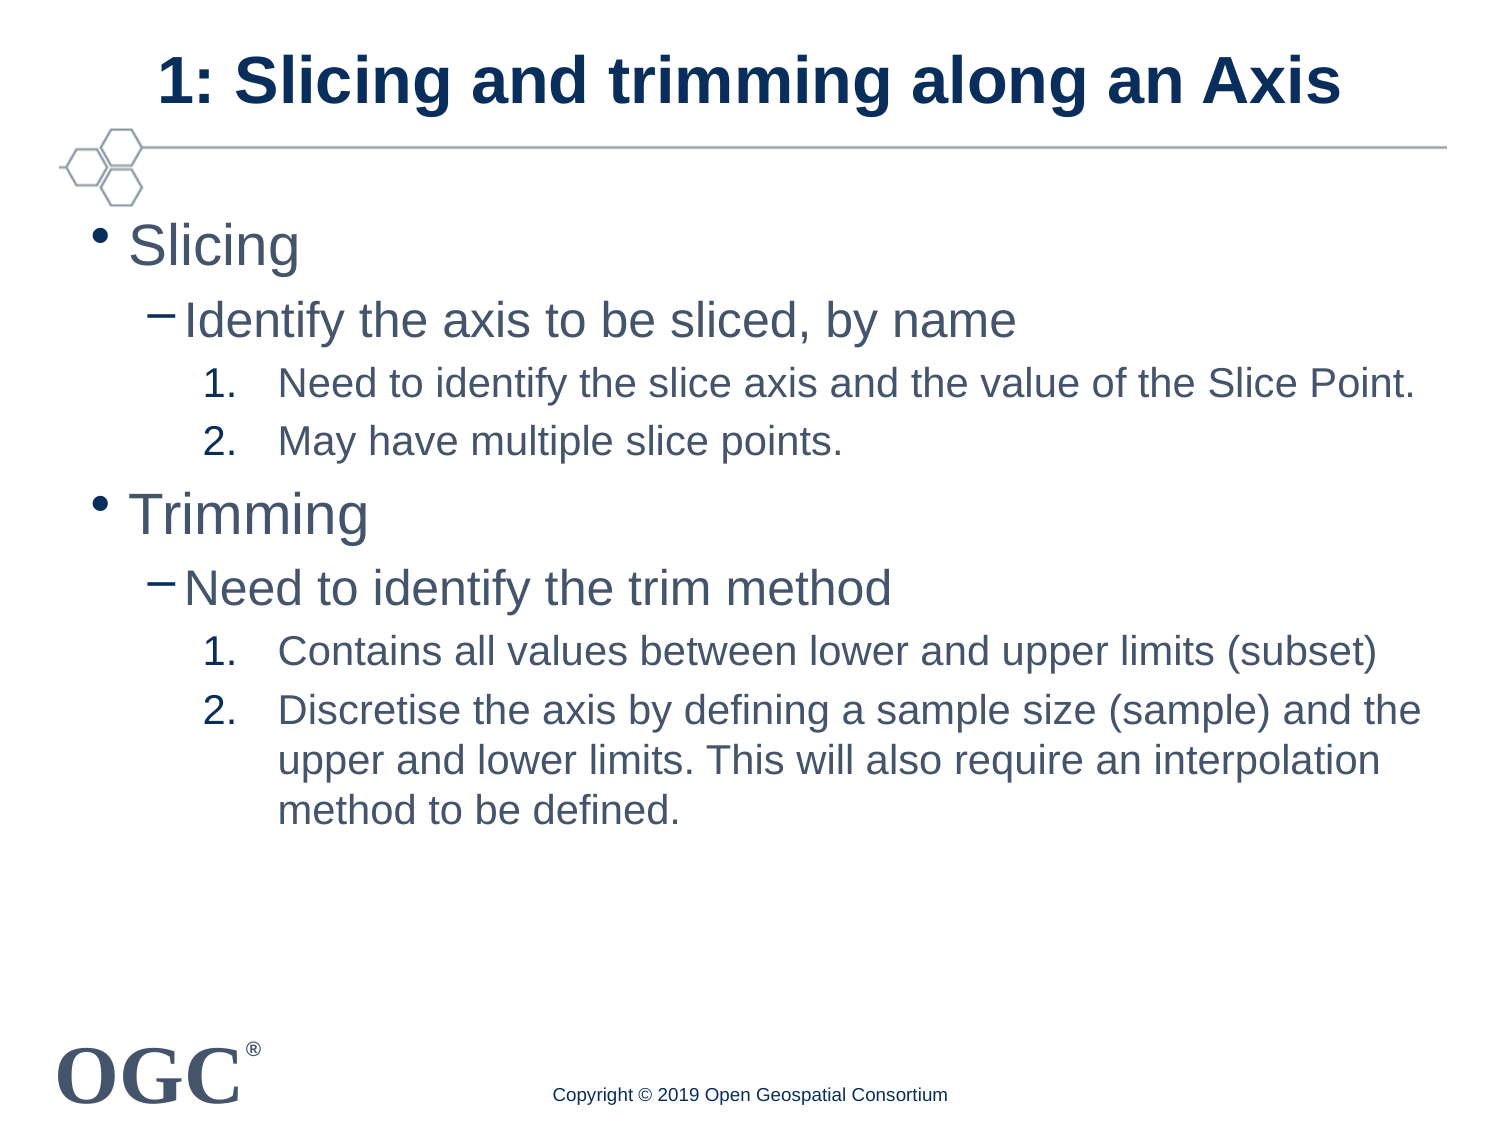

# 1: Slicing and trimming along an Axis
Slicing
Identify the axis to be sliced, by name
Need to identify the slice axis and the value of the Slice Point.
May have multiple slice points.
Trimming
Need to identify the trim method
Contains all values between lower and upper limits (subset)
Discretise the axis by defining a sample size (sample) and the upper and lower limits. This will also require an interpolation method to be defined.
Copyright © 2019 Open Geospatial Consortium